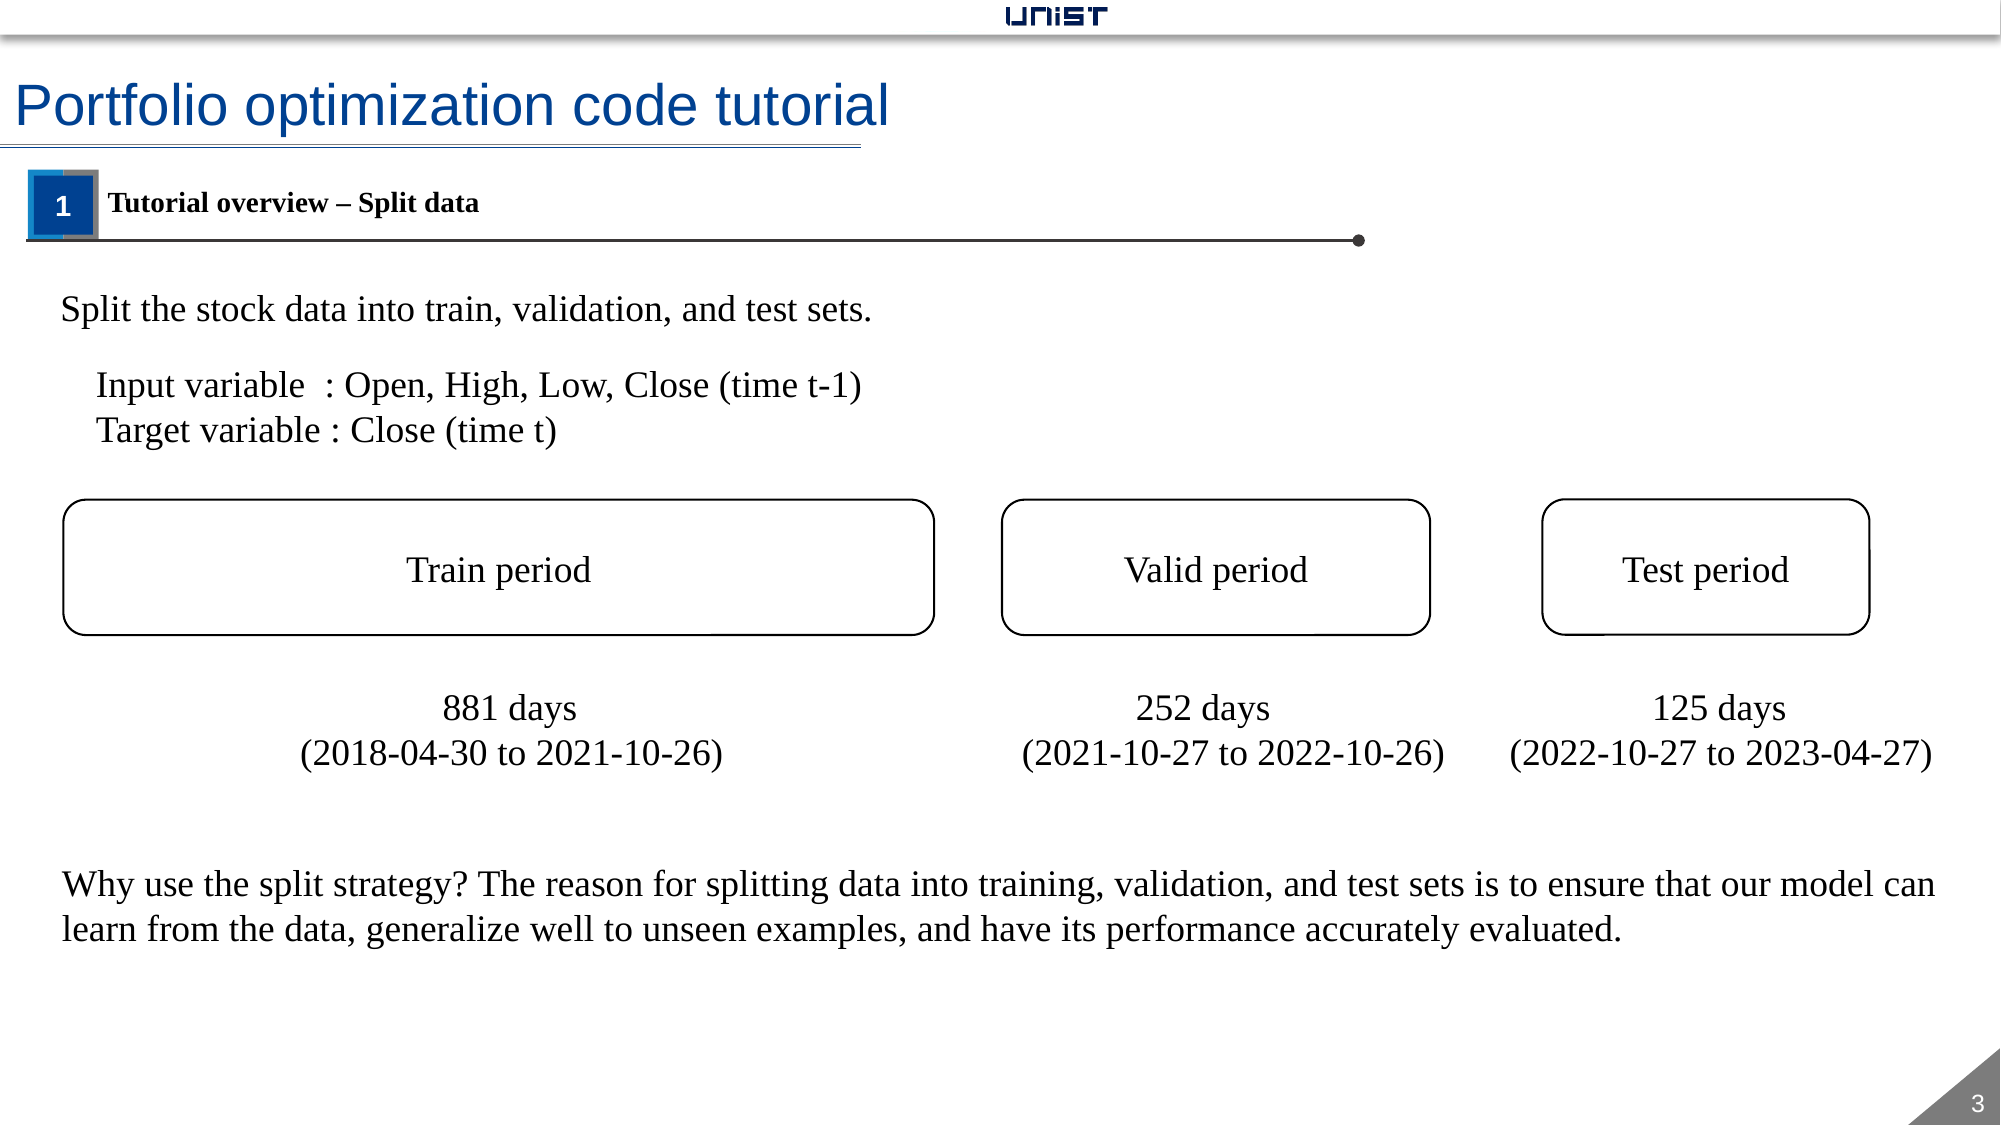

Portfolio optimization code tutorial

1
Tutorial overview – Split data
Split the stock data into train, validation, and test sets.
Input variable  : Open, High, Low, Close (time t-1)
Target variable : Close (time t)
Test period
Train period
Valid period
                      252 days
          (2021-10-27 to 2022-10-26)
                           125 days
            (2022-10-27 to 2023-04-27)
                881 days
 (2018-04-30 to 2021-10-26)
Why use the split strategy? The reason for splitting data into training, validation, and test sets is to ensure that our model can learn from the data, generalize well to unseen examples, and have its performance accurately evaluated.

3